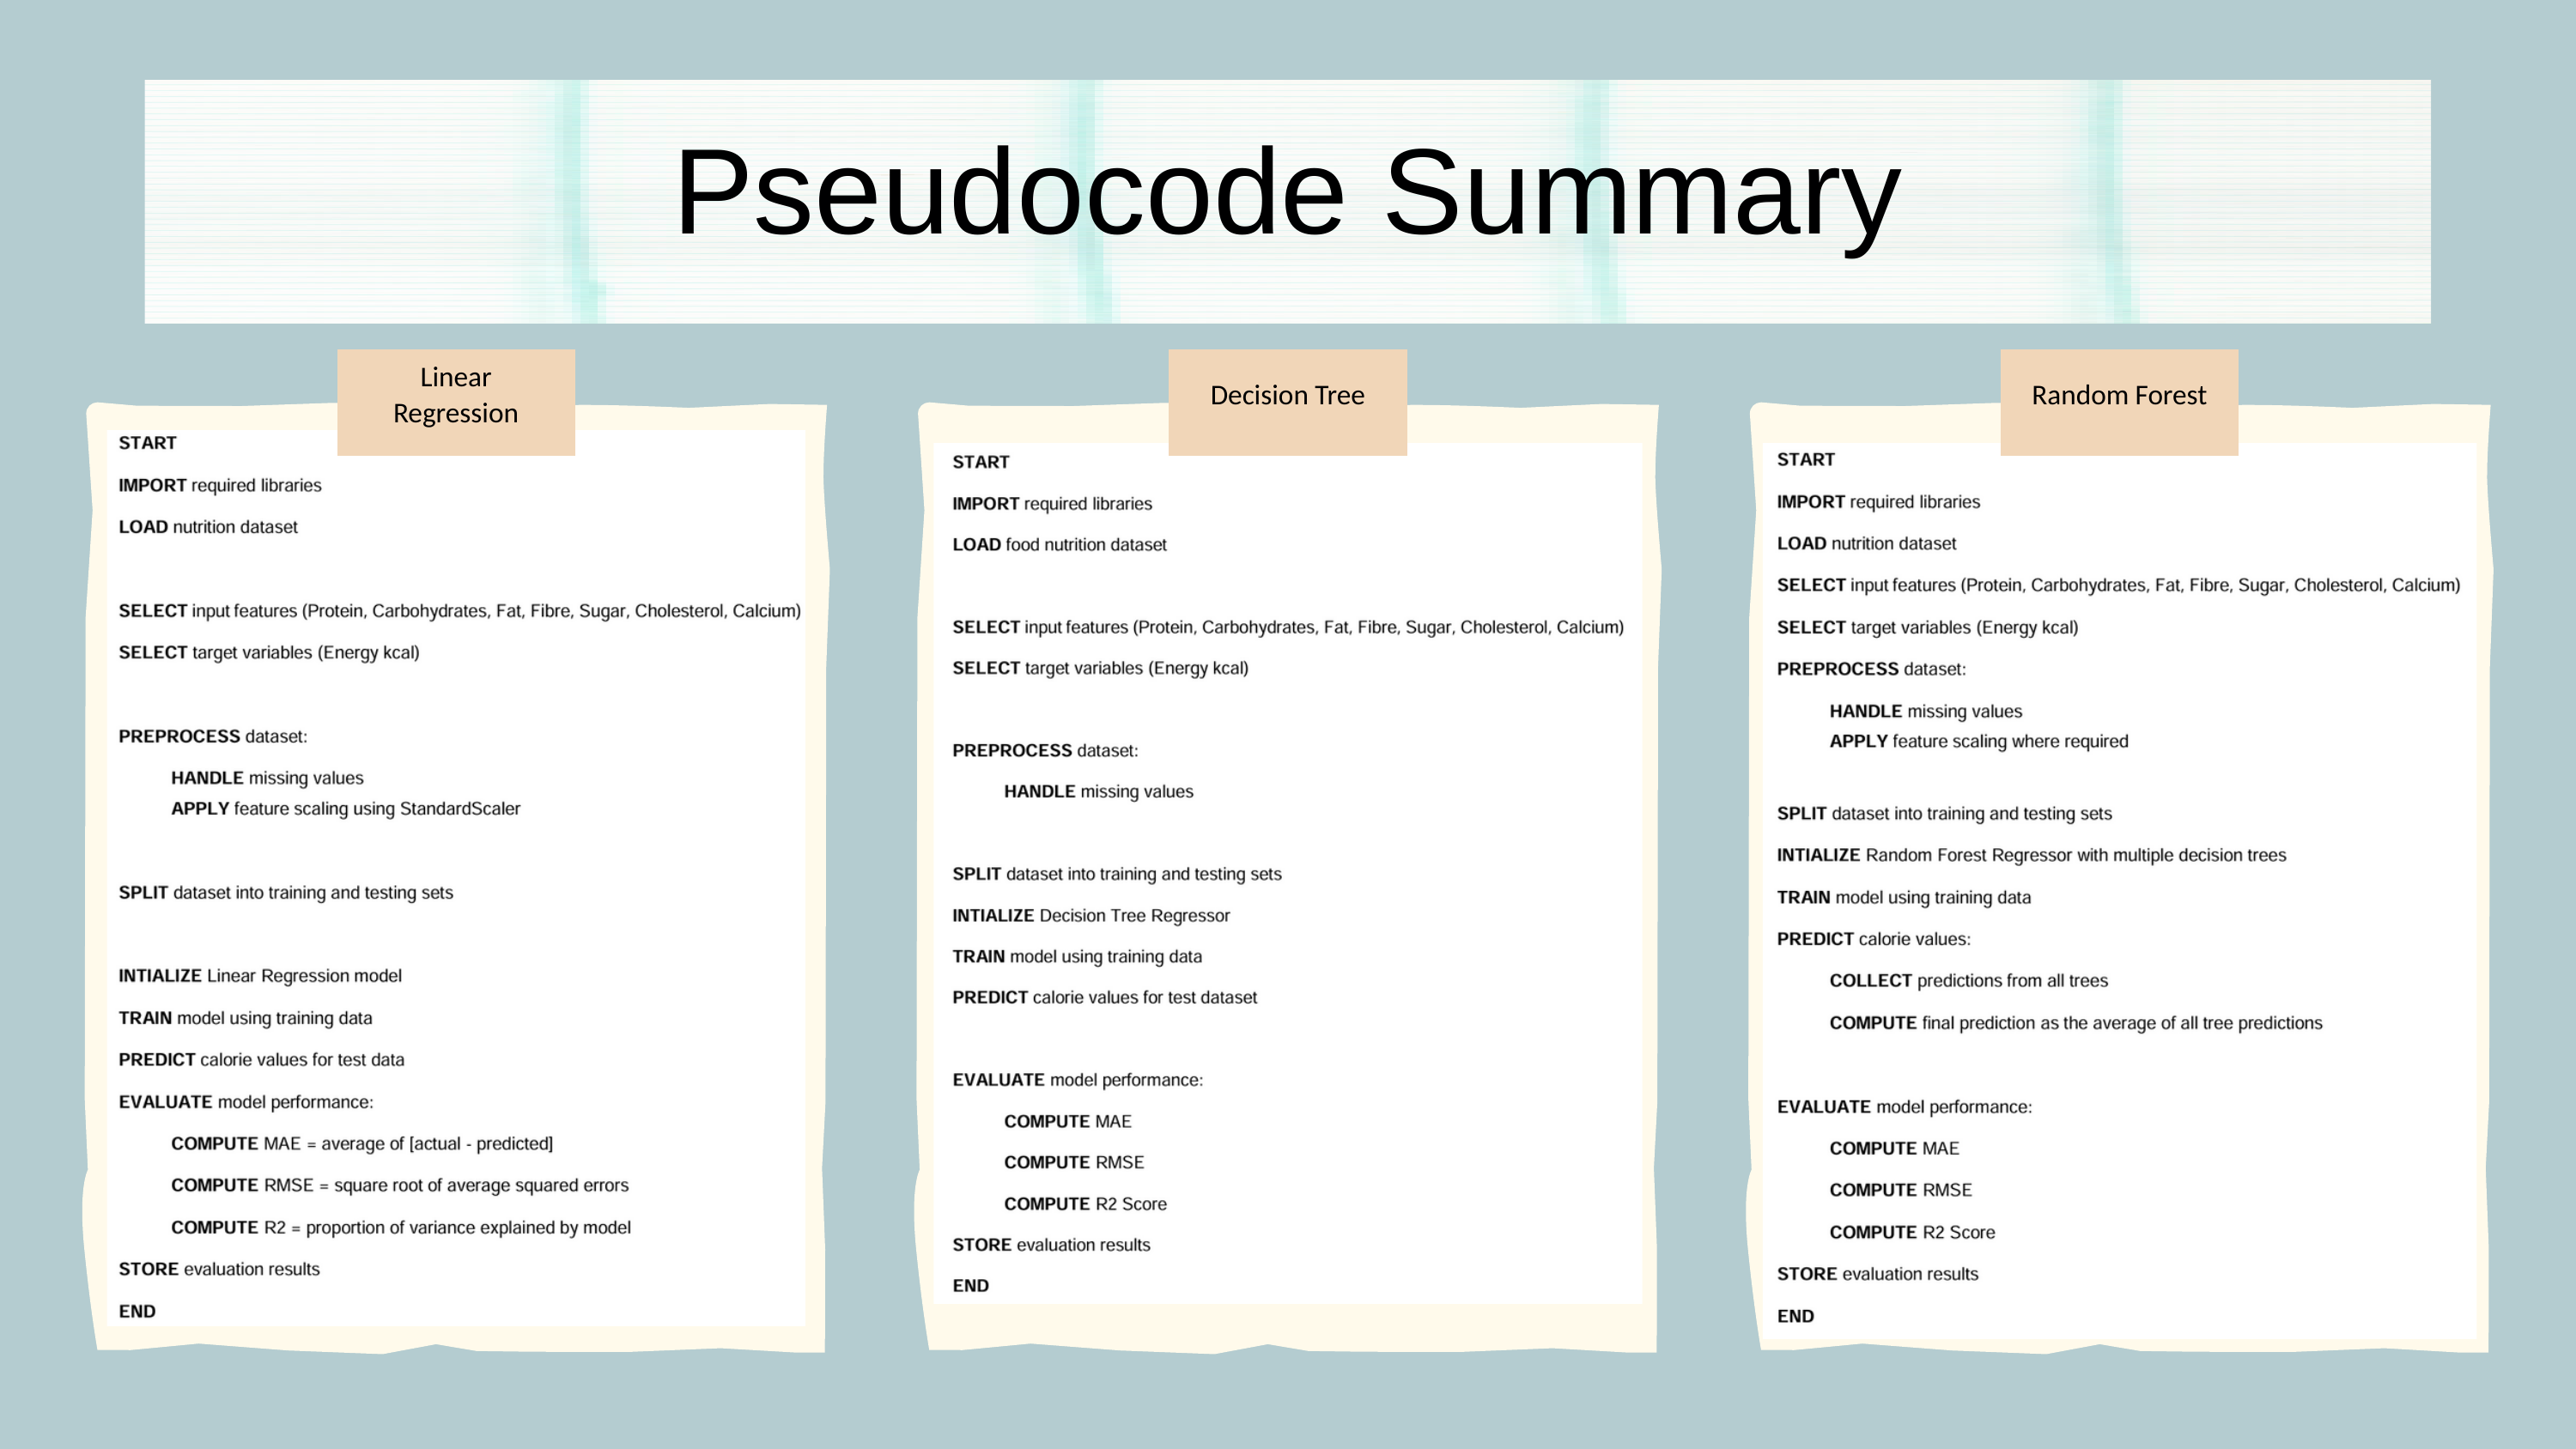

Pseudocode Summary

Linear Regression

Decision Tree

Random Forest